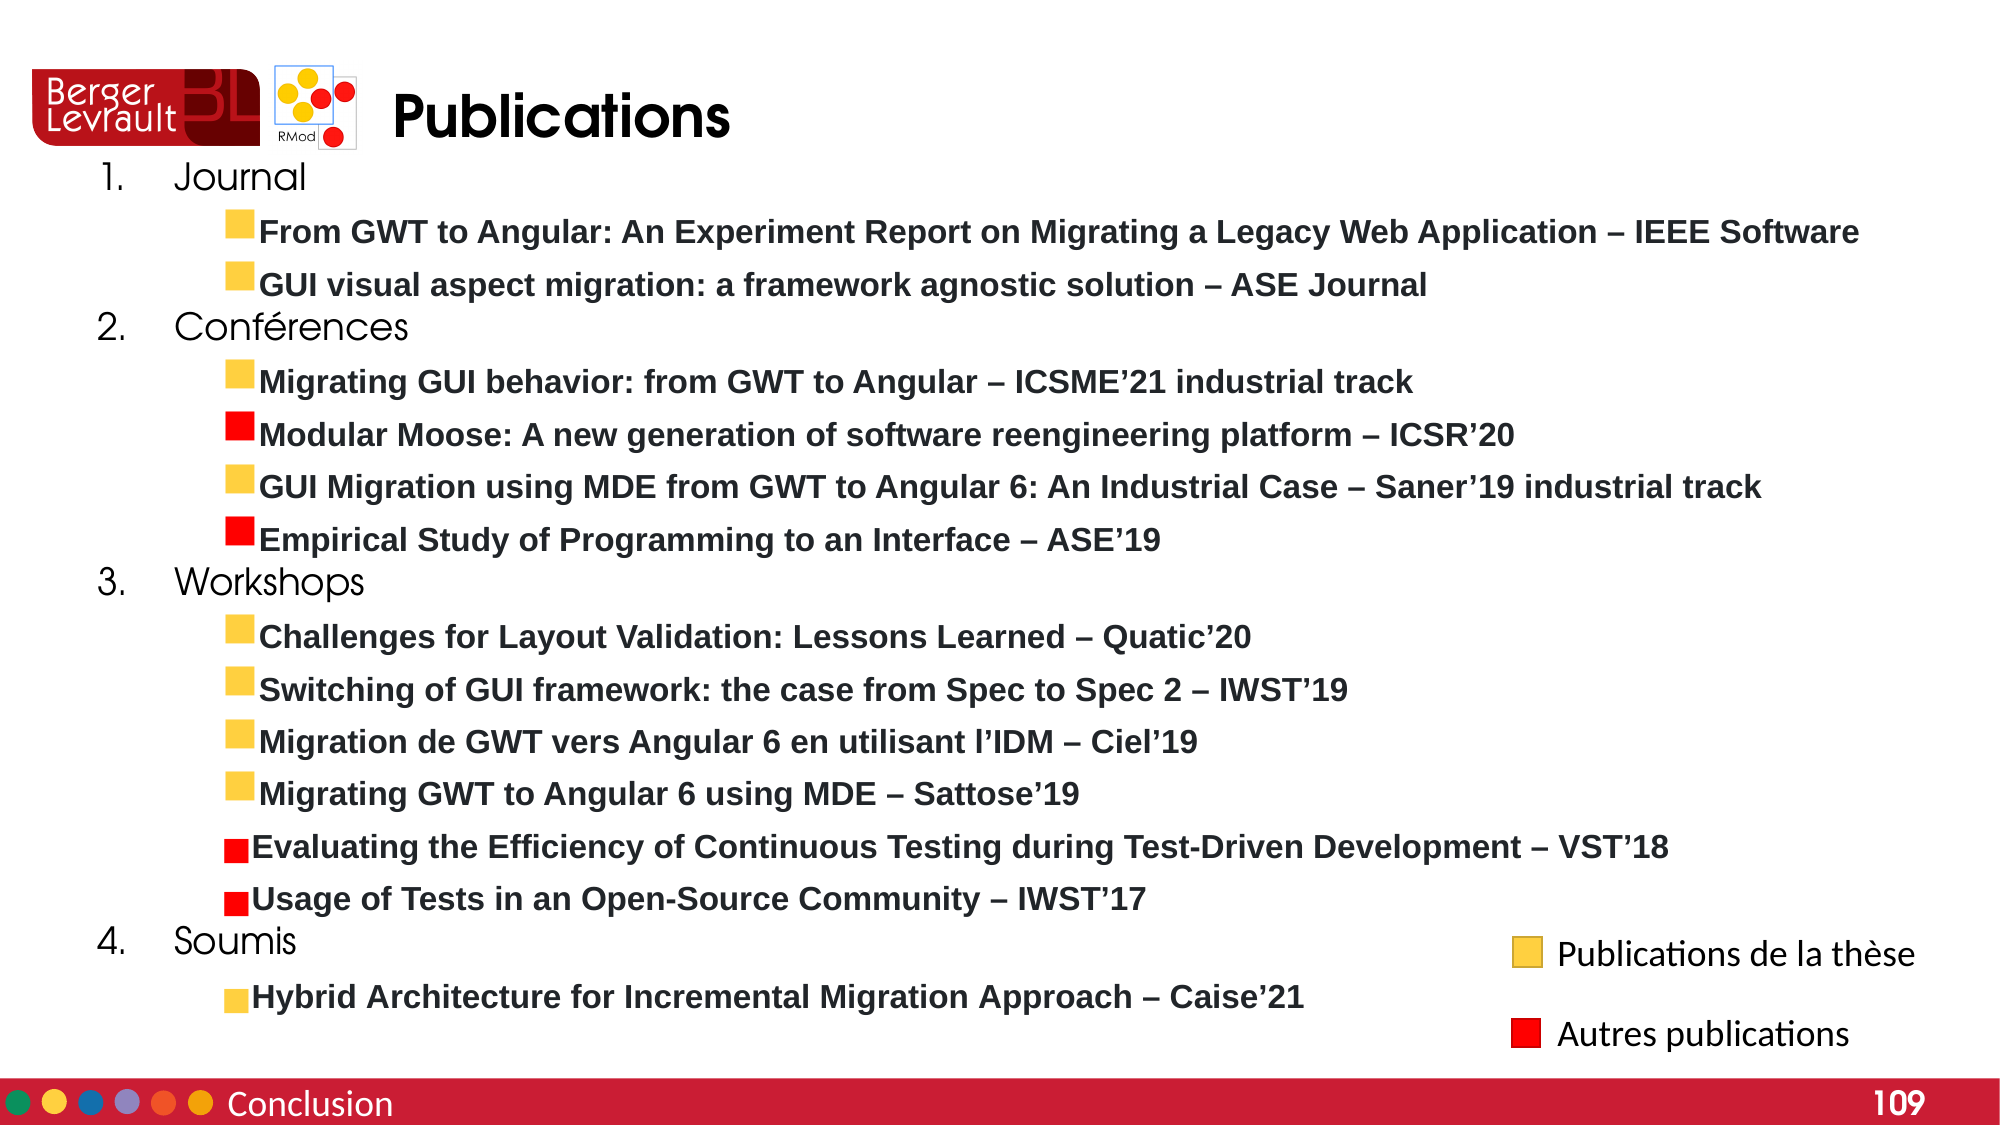

# Publications
Journal
From GWT to Angular: An Experiment Report on Migrating a Legacy Web Application – IEEE Software
GUI visual aspect migration: a framework agnostic solution – ASE Journal
Conférences
Migrating GUI behavior: from GWT to Angular – ICSME’21 industrial track
Modular Moose: A new generation of software reengineering platform – ICSR’20
GUI Migration using MDE from GWT to Angular 6: An Industrial Case – Saner’19 industrial track
Empirical Study of Programming to an Interface – ASE’19
Workshops
Challenges for Layout Validation: Lessons Learned – Quatic’20
Switching of GUI framework: the case from Spec to Spec 2 – IWST’19
Migration de GWT vers Angular 6 en utilisant l’IDM – Ciel’19
Migrating GWT to Angular 6 using MDE – Sattose’19
Evaluating the Efficiency of Continuous Testing during Test-Driven Development – VST’18
Usage of Tests in an Open-Source Community – IWST’17
Soumis
Hybrid Architecture for Incremental Migration Approach – Caise’21

Publications de la thèse

Autres publications

Conclusion
109